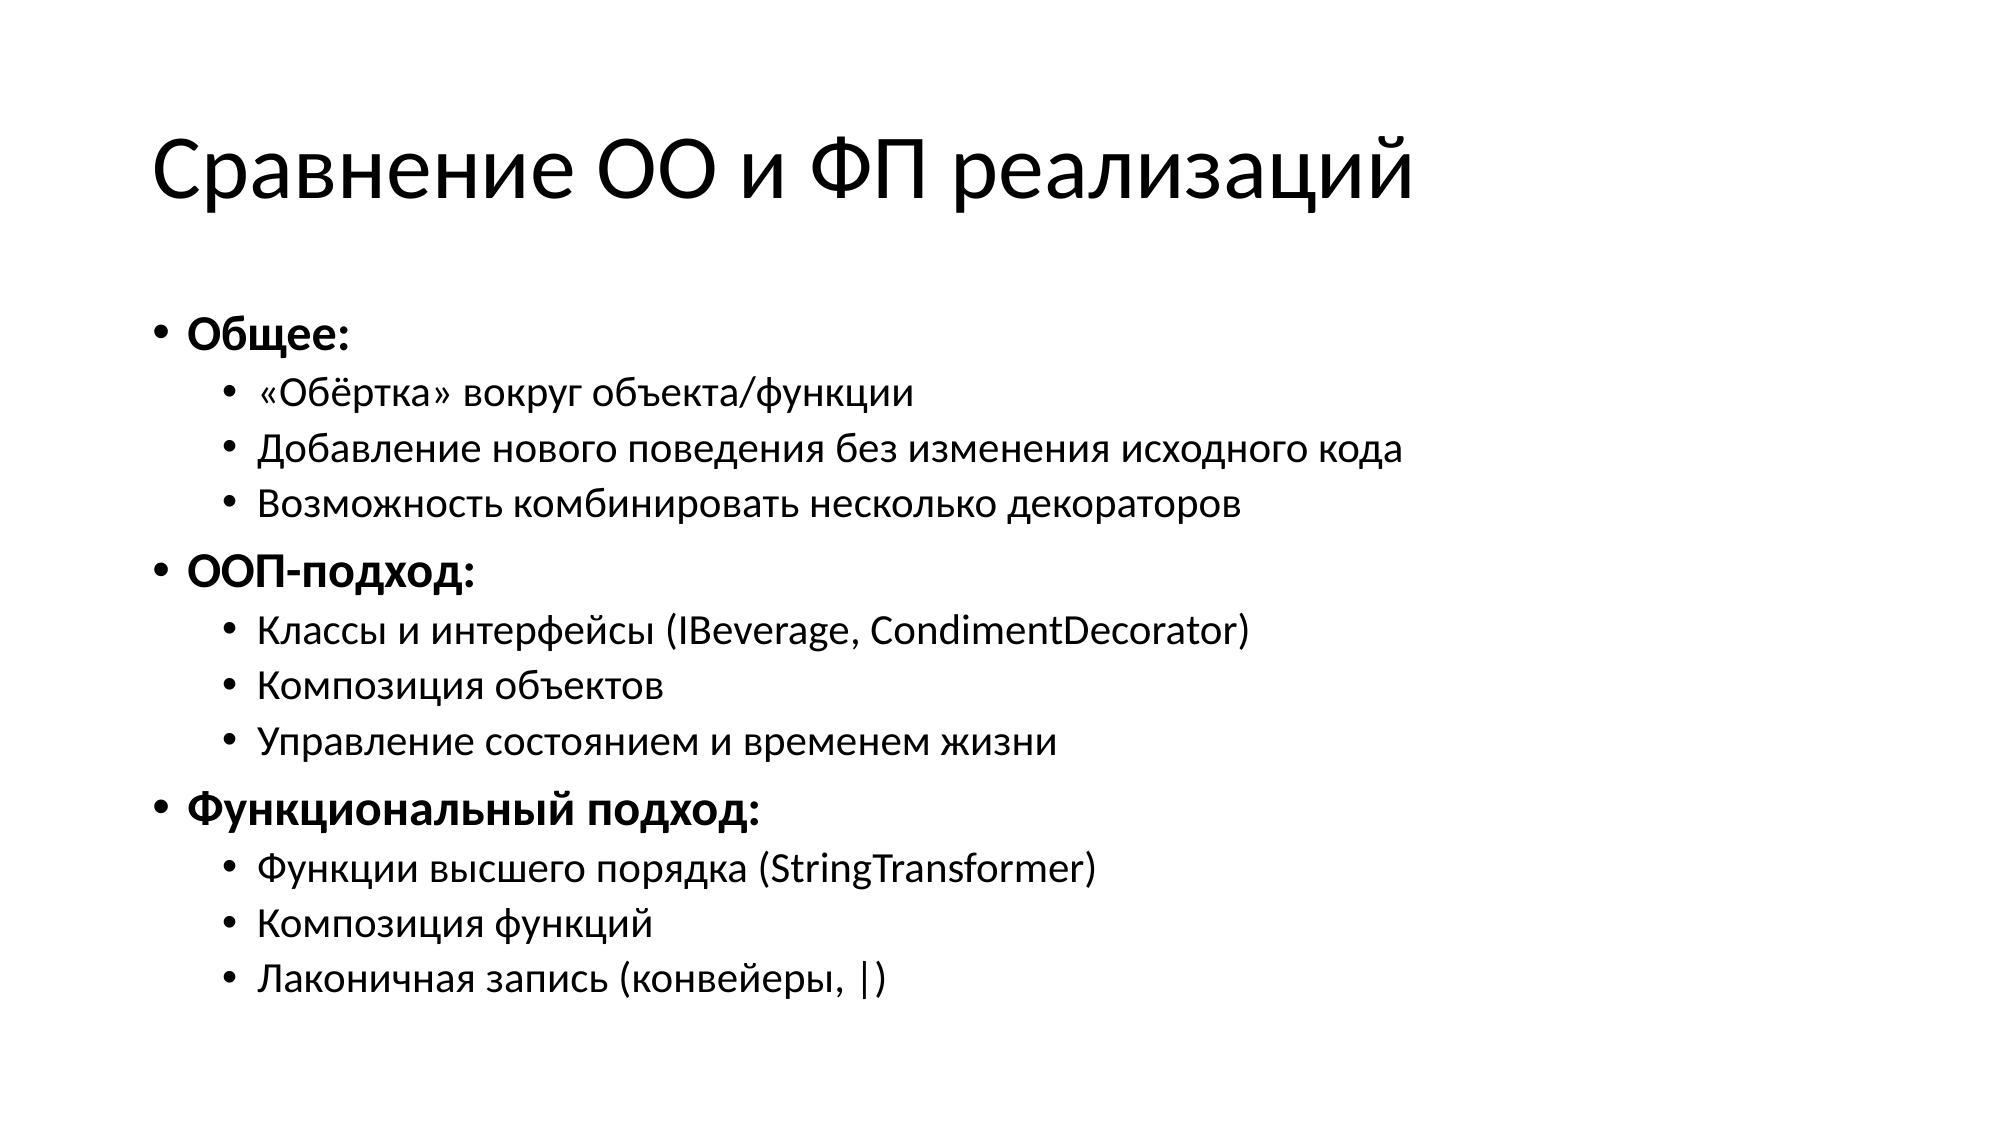

# Сравнение ОО и ФП реализаций
Общее:
«Обёртка» вокруг объекта/функции
Добавление нового поведения без изменения исходного кода
Возможность комбинировать несколько декораторов
ООП-подход:
Классы и интерфейсы (IBeverage, CondimentDecorator)
Композиция объектов
Управление состоянием и временем жизни
Функциональный подход:
Функции высшего порядка (StringTransformer)
Композиция функций
Лаконичная запись (конвейеры, |)